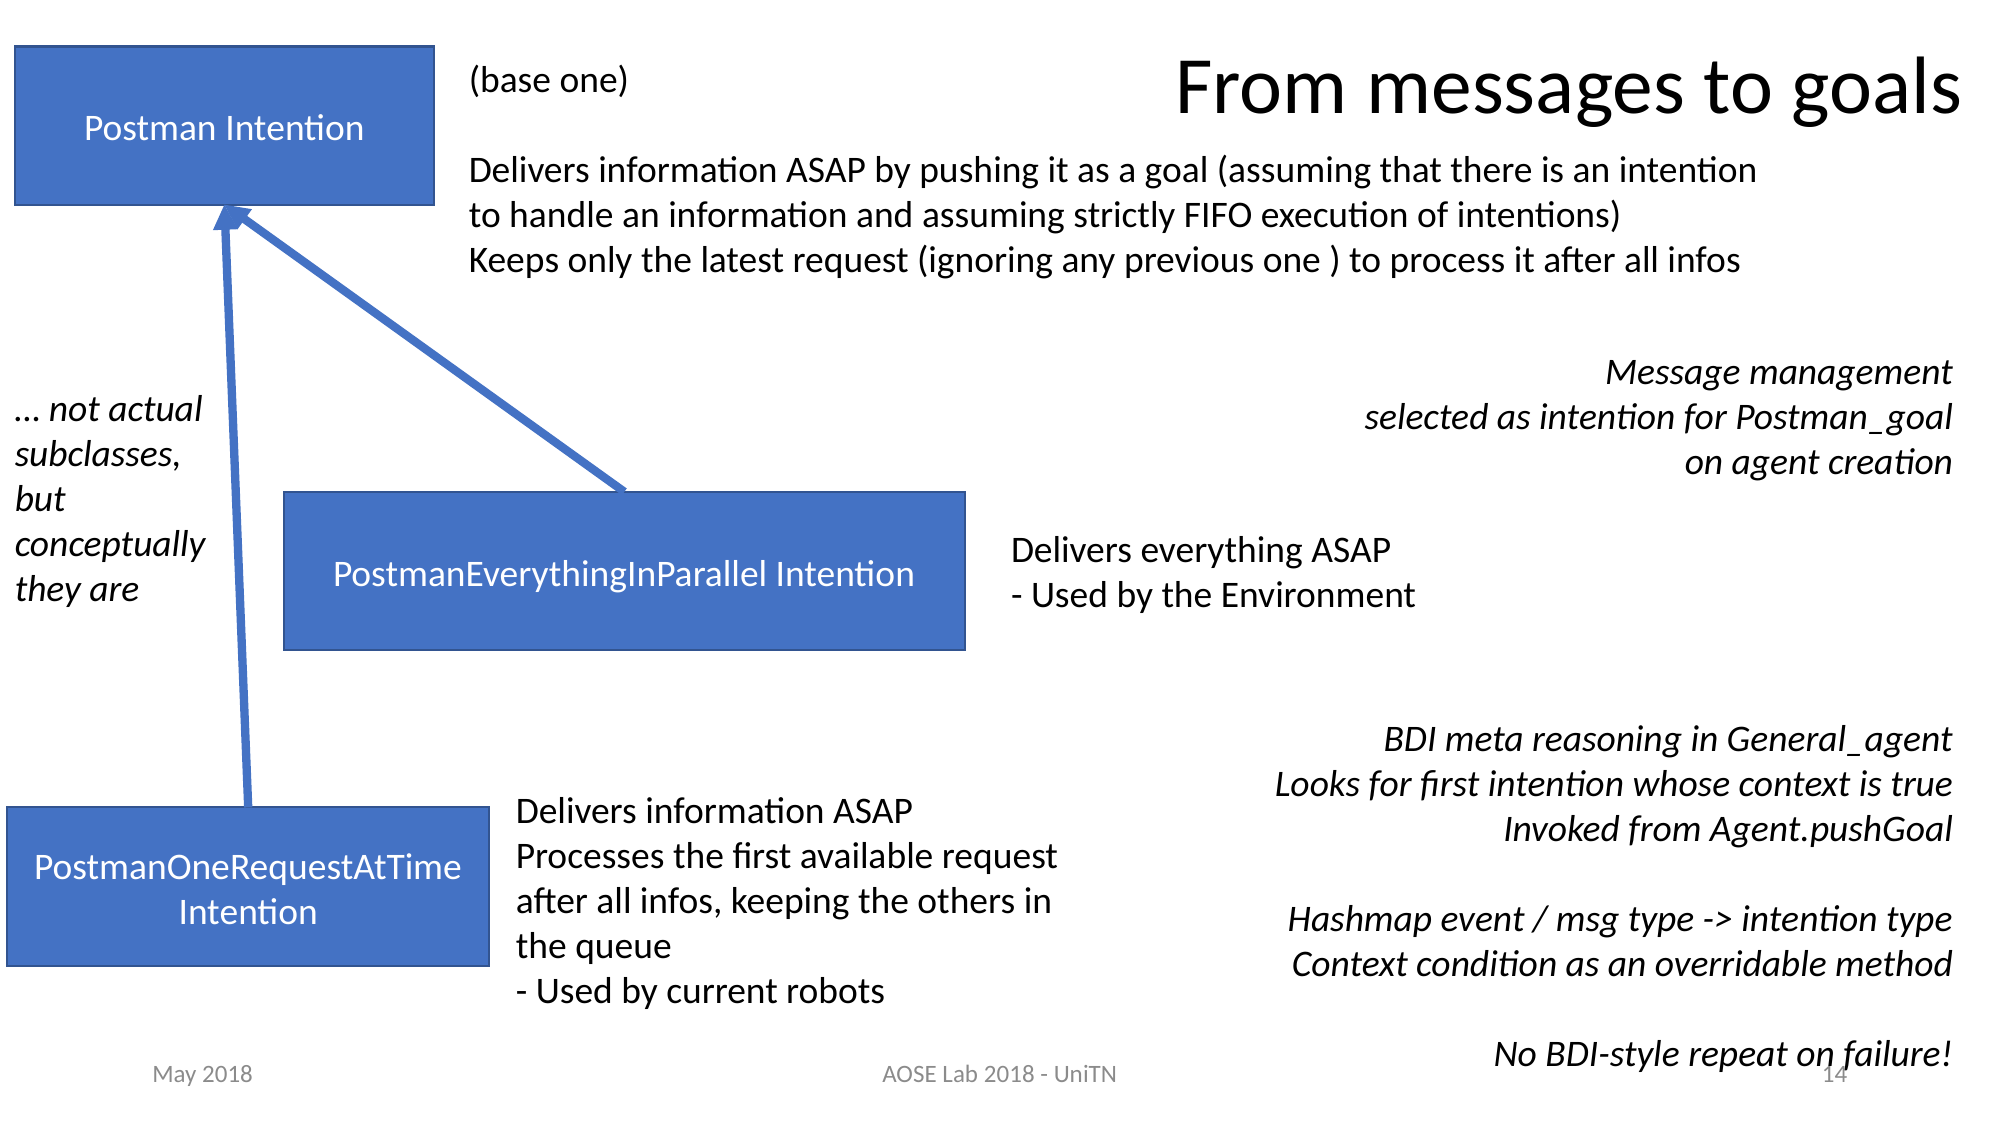

# From messages to goals
Postman Intention
(base one)

Delivers information ASAP by pushing it as a goal (assuming that there is an intention to handle an information and assuming strictly FIFO execution of intentions)
Keeps only the latest request (ignoring any previous one ) to process it after all infos

Message management
selected as intention for Postman_goal
on agent creation
… not actual
subclasses,
but conceptually
they are
PostmanEverythingInParallel Intention
Delivers everything ASAP
- Used by the Environment

BDI meta reasoning in General_agent
Looks for first intention whose context is true
Invoked from Agent.pushGoal

Hashmap event / msg type -> intention type
Context condition as an overridable method

No BDI-style repeat on failure!
Delivers information ASAP
Processes the first available request after all infos, keeping the others in the queue
- Used by current robots

PostmanOneRequestAtTime Intention
May 2018
AOSE Lab 2018 - UniTN
14